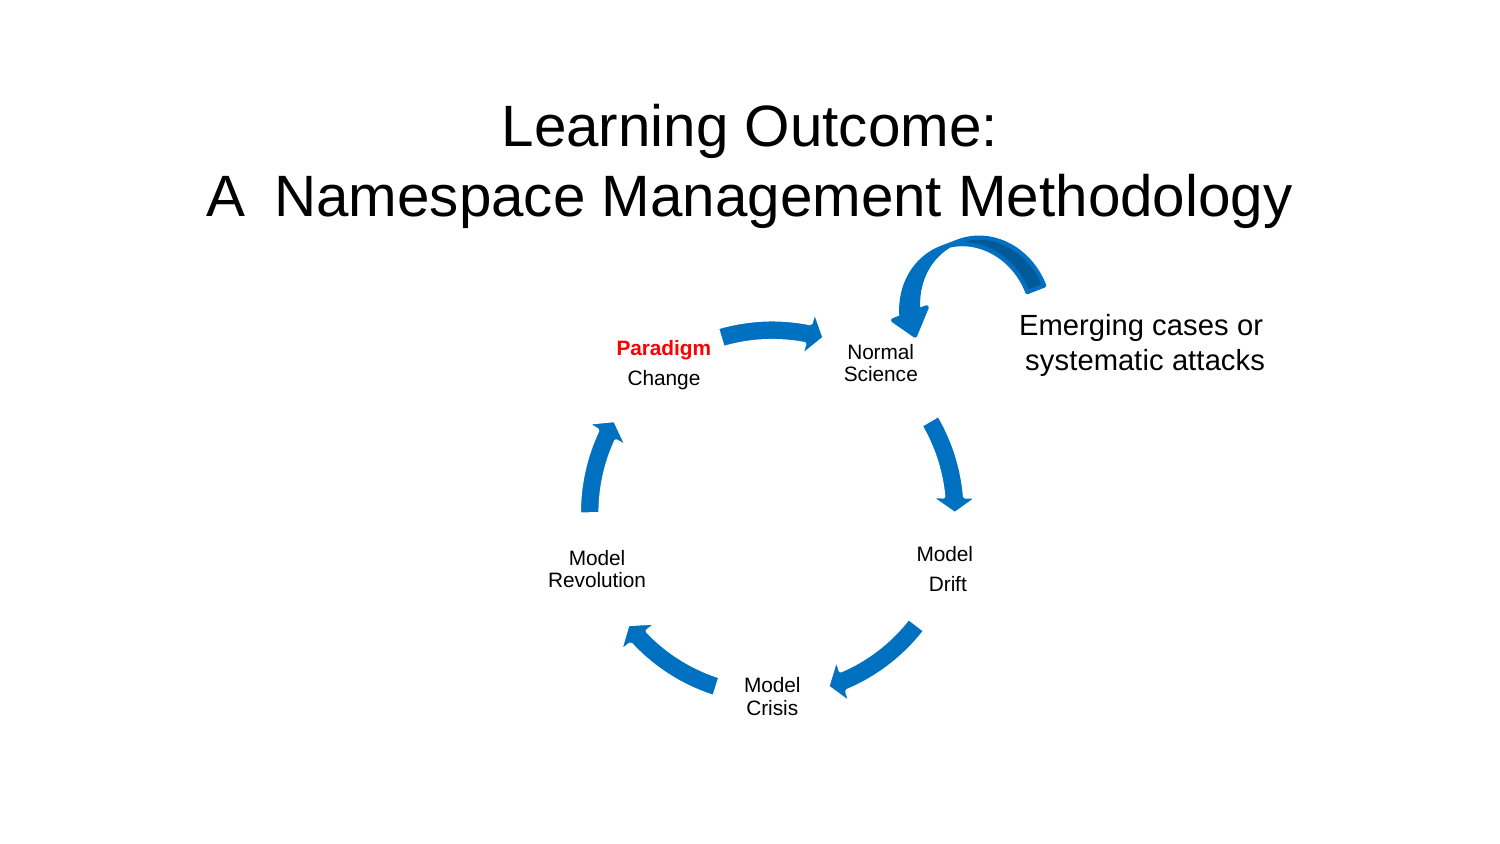

# Learning Outcome: A  Namespace Management Methodology

Normal Science
Model
Drift
Model Crisis
Model Revolution
Paradigm
Change
Emerging cases or
systematic attacks